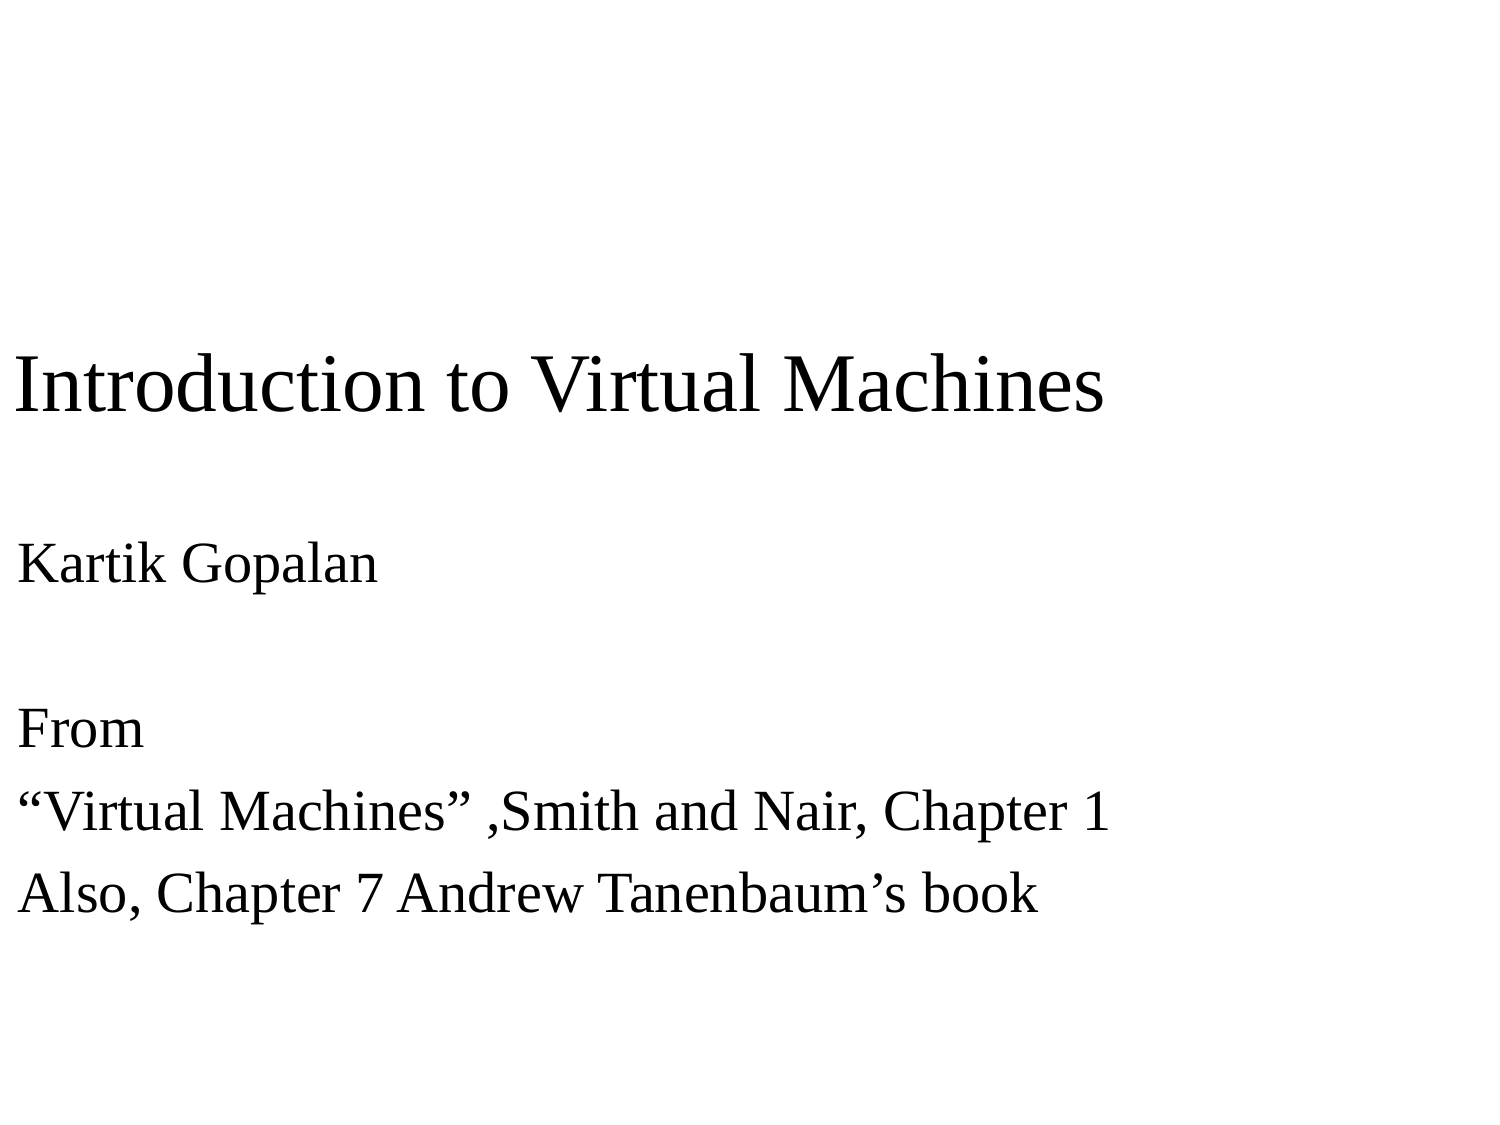

# Introduction to Virtual Machines
Kartik Gopalan

From
“Virtual Machines” ,Smith and Nair, Chapter 1
Also, Chapter 7 Andrew Tanenbaum’s book